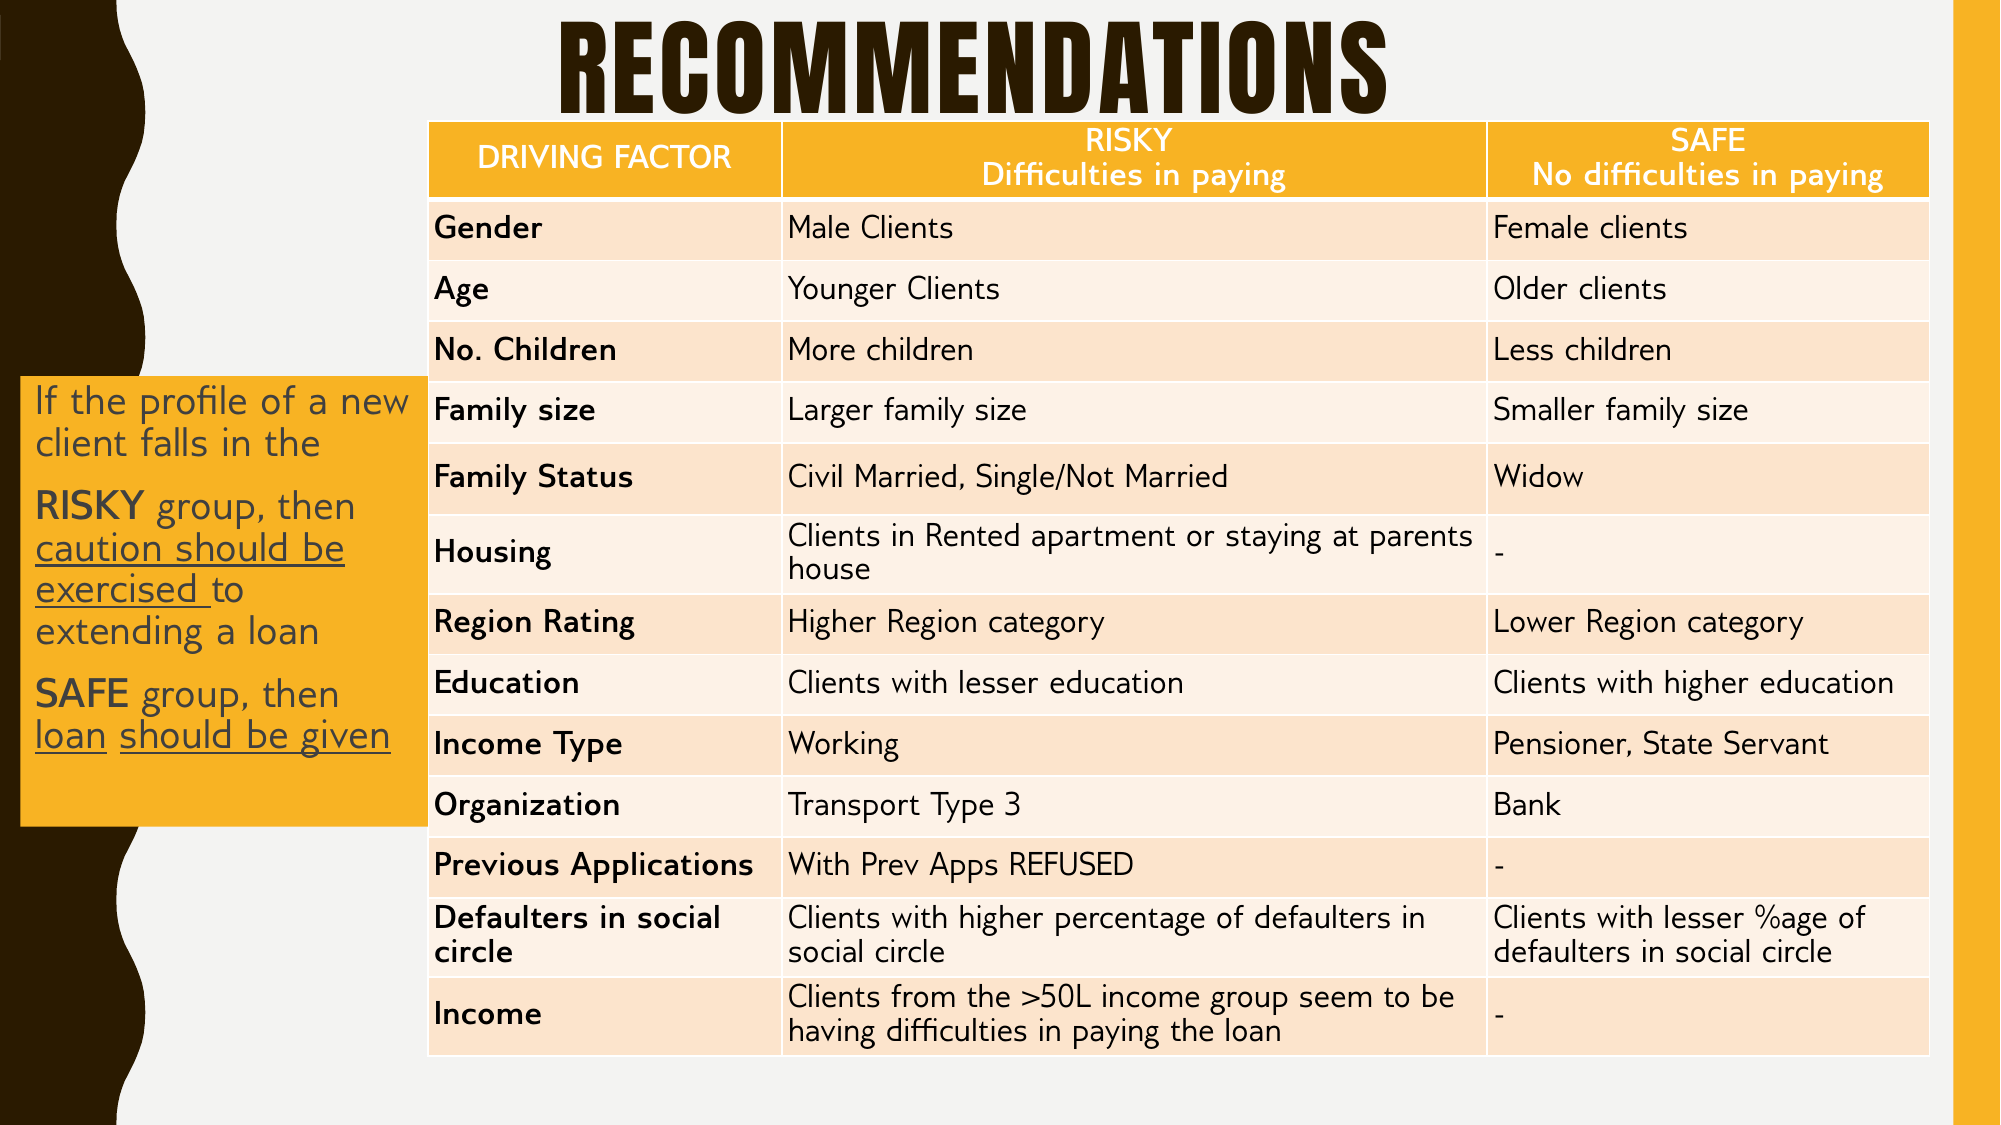

# RECOMMENDATIONS
| DRIVING FACTOR | RISKY Difficulties in paying | SAFE No difficulties in paying |
| --- | --- | --- |
| Gender | Male Clients | Female clients |
| Age | Younger Clients | Older clients |
| No. Children | More children | Less children |
| Family size | Larger family size | Smaller family size |
| Family Status | Civil Married, Single/Not Married | Widow |
| Housing | Clients in Rented apartment or staying at parents house | - |
| Region Rating | Higher Region category | Lower Region category |
| Education | Clients with lesser education | Clients with higher education |
| Income Type | Working | Pensioner, State Servant |
| Organization | Transport Type 3 | Bank |
| Previous Applications | With Prev Apps REFUSED | - |
| Defaulters in social circle | Clients with higher percentage of defaulters in social circle | Clients with lesser %age of defaulters in social circle |
| Income | Clients from the >50L income group seem to be having difficulties in paying the loan | - |

If the profile of a new client falls in the
RISKY group, then caution should be exercised to extending a loan
SAFE group, then loan should be given